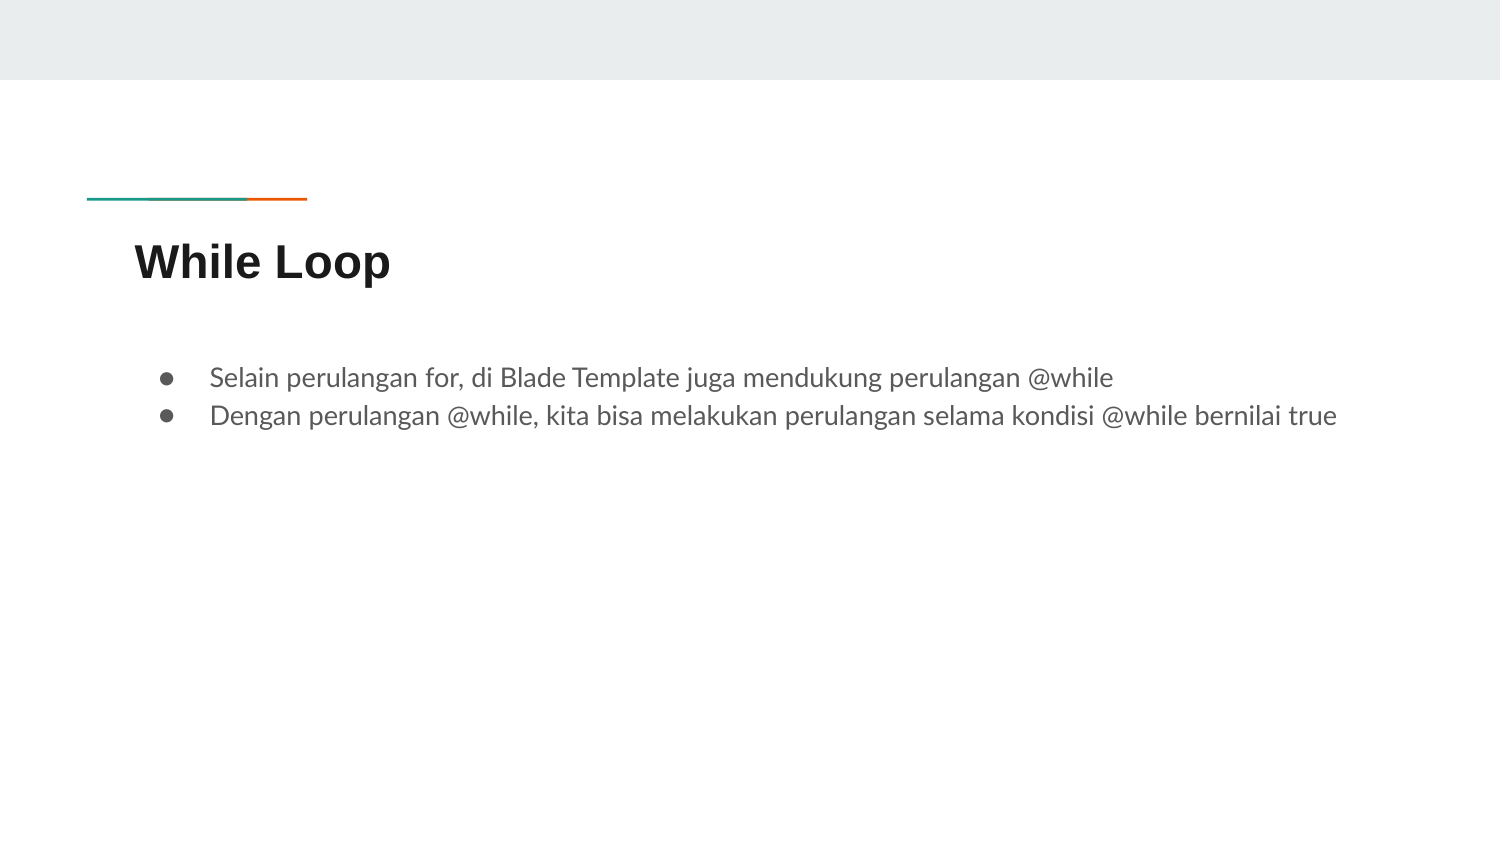

# While Loop
Selain perulangan for, di Blade Template juga mendukung perulangan @while
Dengan perulangan @while, kita bisa melakukan perulangan selama kondisi @while bernilai true